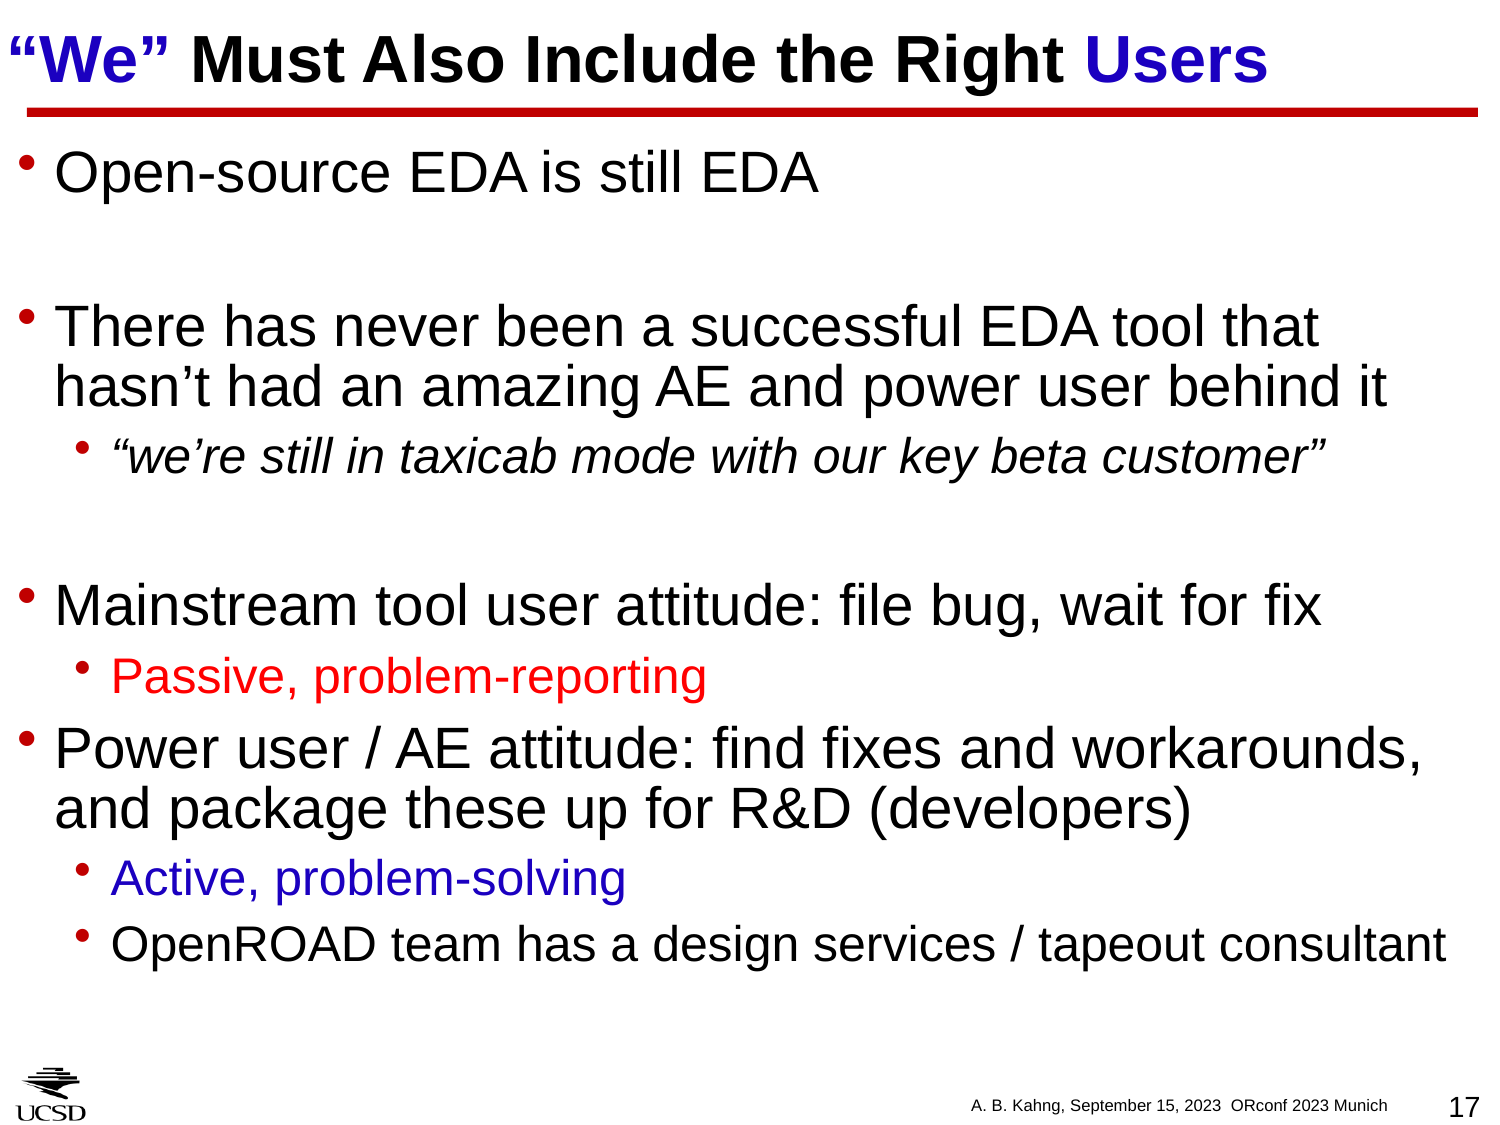

# “We” Must Also Include the Right Users
Open-source EDA is still EDA

There has never been a successful EDA tool that hasn’t had an amazing AE and power user behind it
“we’re still in taxicab mode with our key beta customer”

Mainstream tool user attitude: file bug, wait for fix
Passive, problem-reporting
Power user / AE attitude: find fixes and workarounds, and package these up for R&D (developers)
Active, problem-solving
OpenROAD team has a design services / tapeout consultant